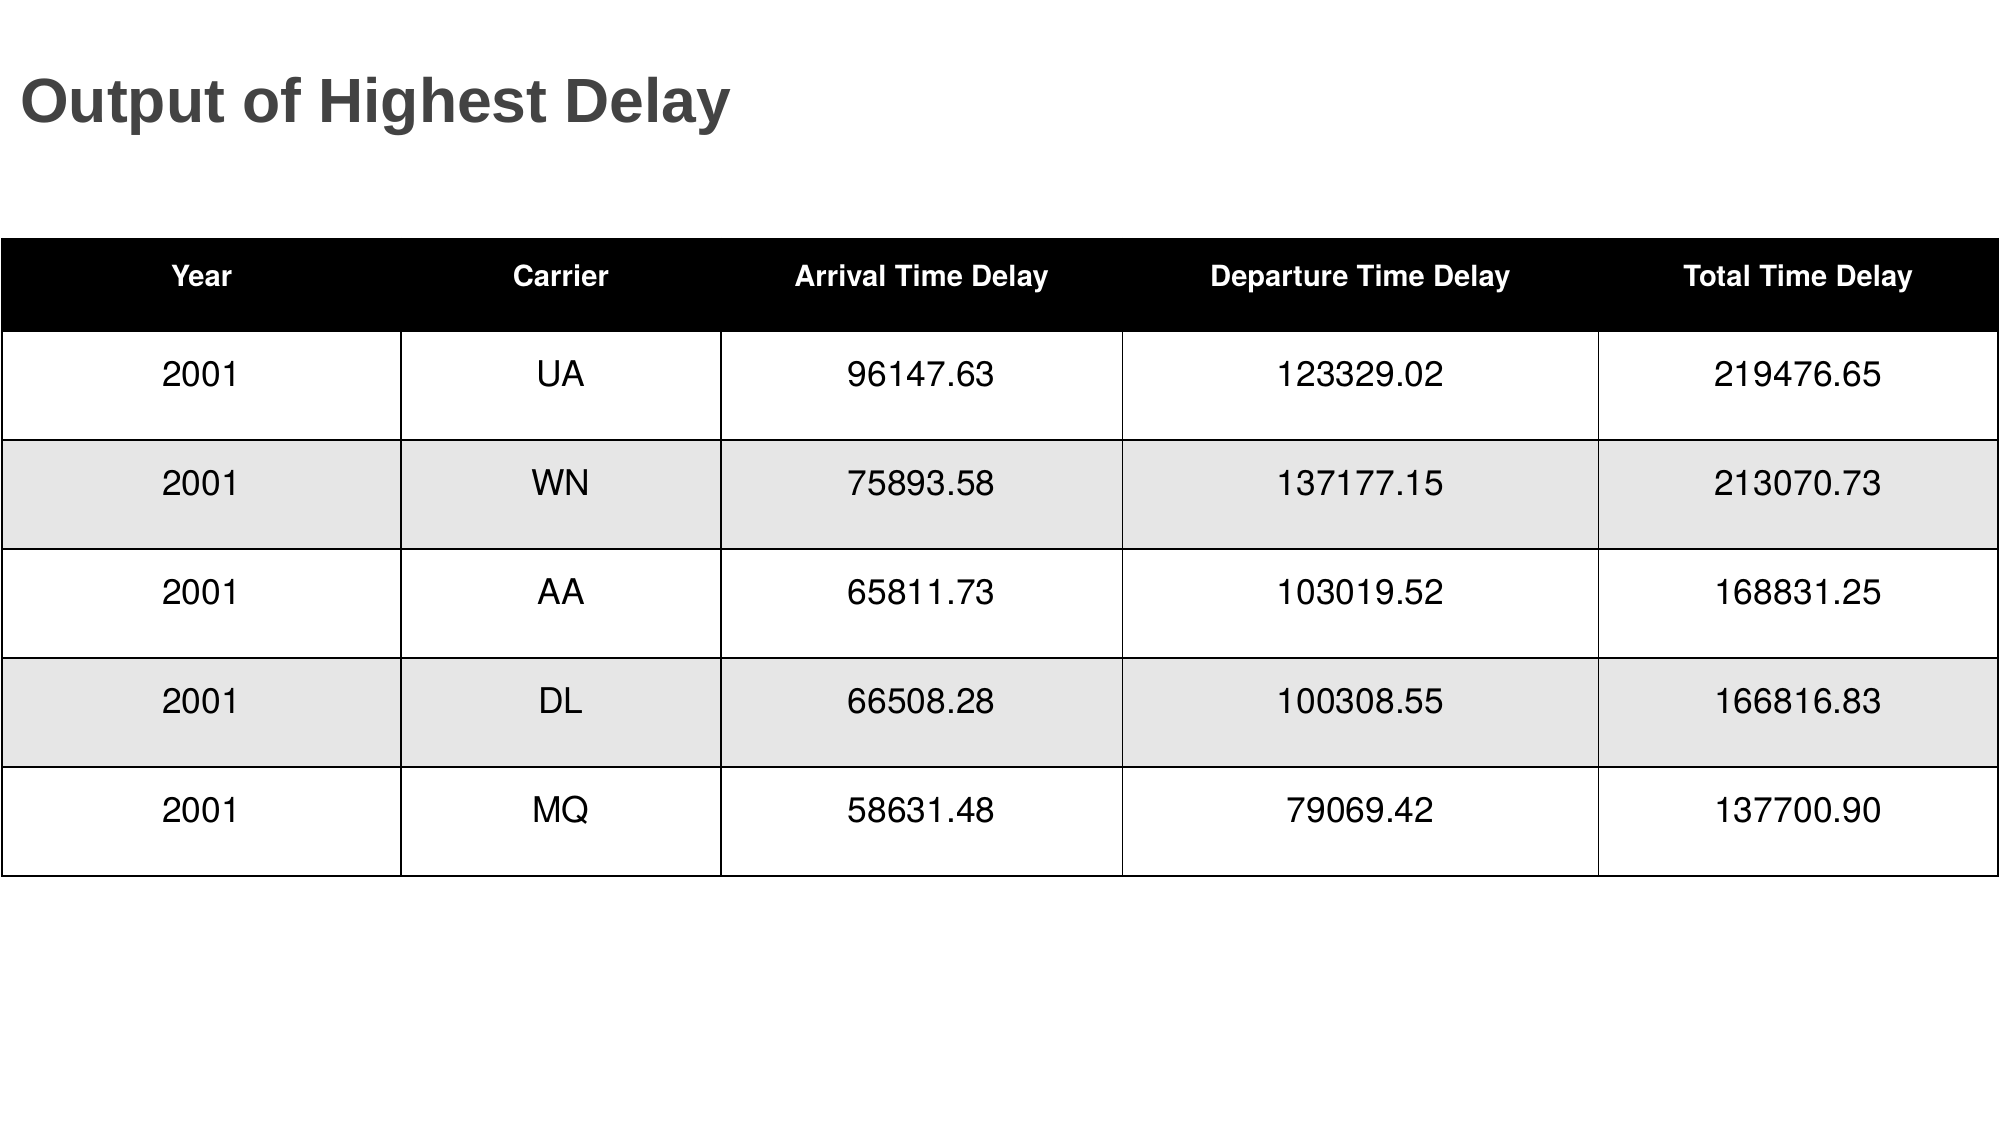

# Output of Highest Delay
| Year | Carrier | Arrival Time Delay | Departure Time Delay | Total Time Delay |
| --- | --- | --- | --- | --- |
| 2001 | UA | 96147.63 | 123329.02 | 219476.65 |
| 2001 | WN | 75893.58 | 137177.15 | 213070.73 |
| 2001 | AA | 65811.73 | 103019.52 | 168831.25 |
| 2001 | DL | 66508.28 | 100308.55 | 166816.83 |
| 2001 | MQ | 58631.48 | 79069.42 | 137700.90 |